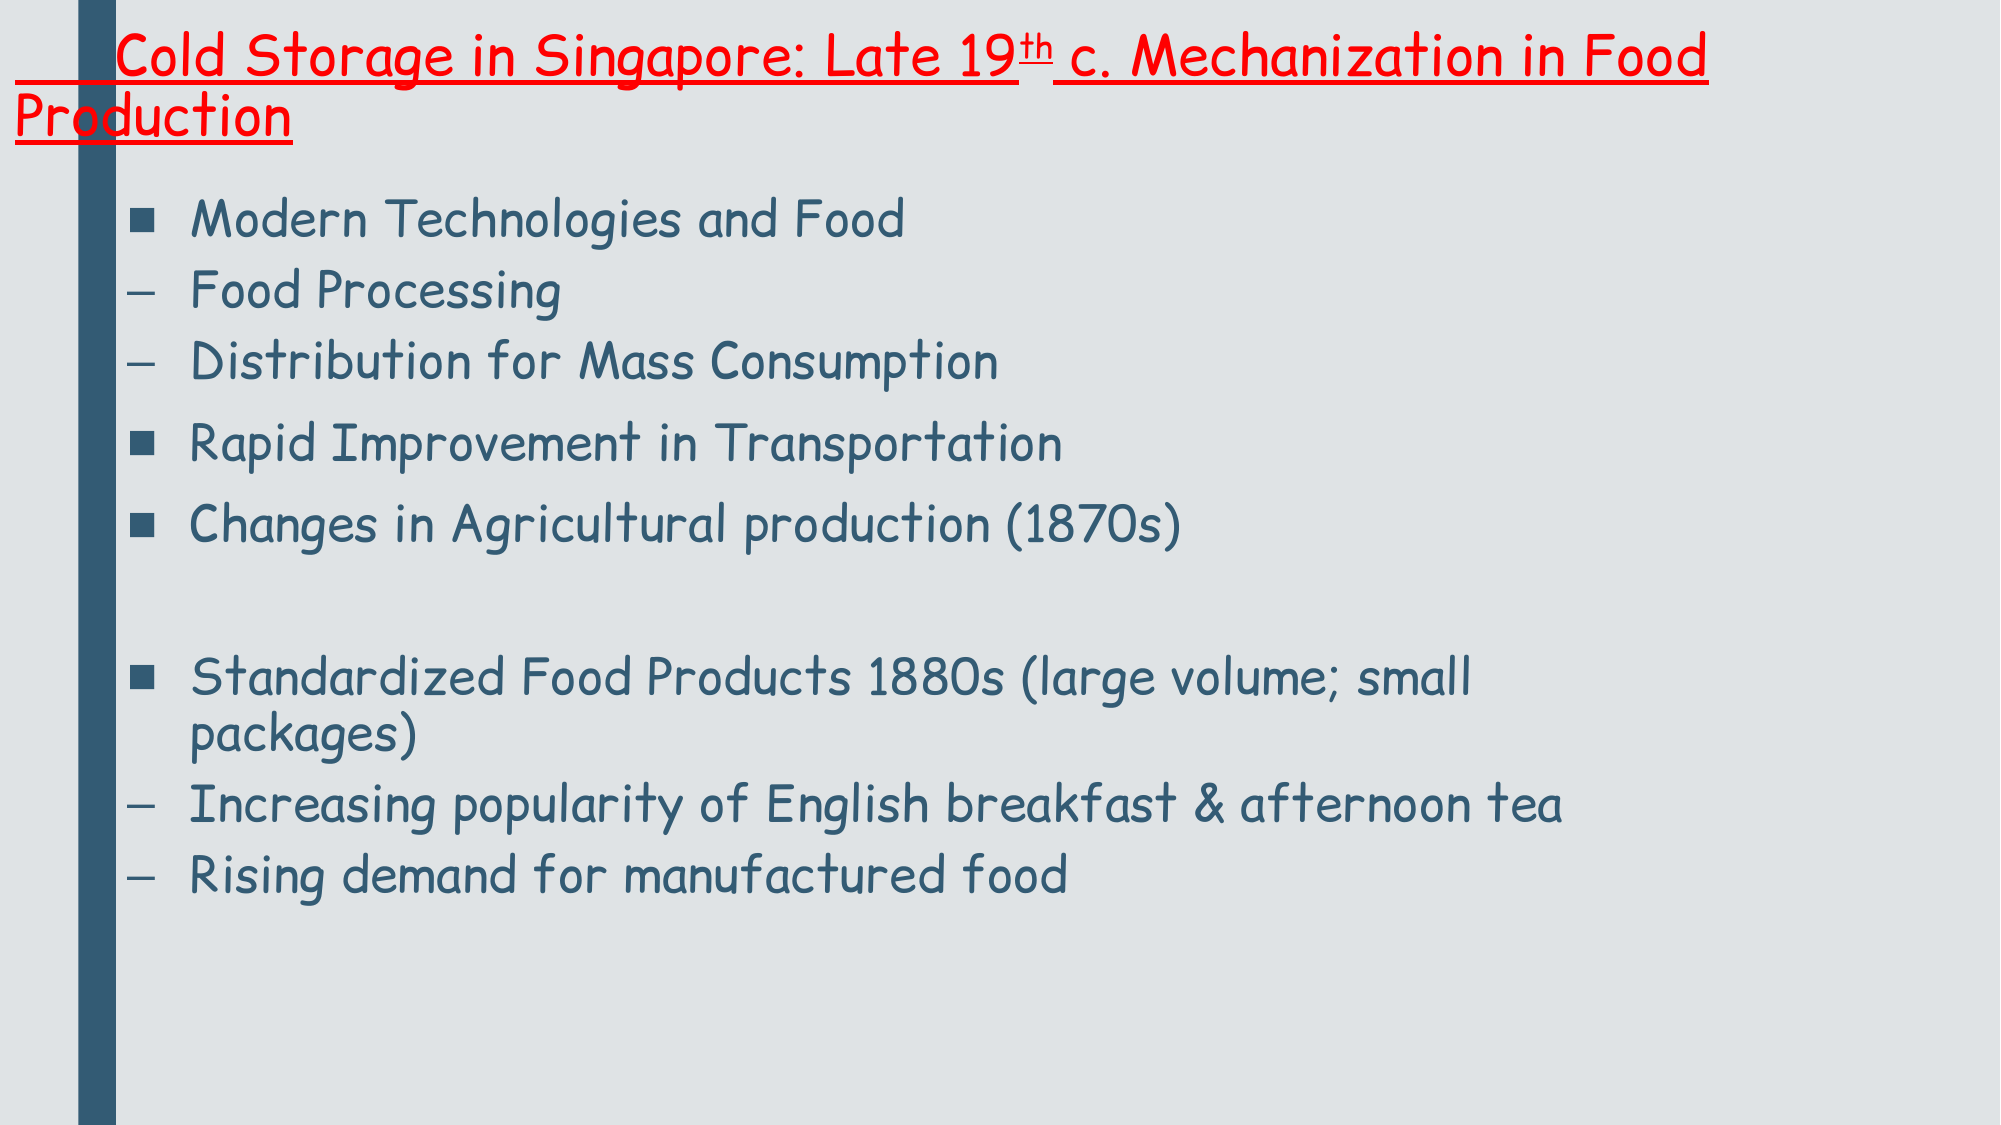

# Cold Storage in Singapore: Late 19th c. Mechanization in Food Production
Modern Technologies and Food
Food Processing
Distribution for Mass Consumption
Rapid Improvement in Transportation
Changes in Agricultural production (1870s)

Standardized Food Products 1880s (large volume; small packages)
Increasing popularity of English breakfast & afternoon tea
Rising demand for manufactured food